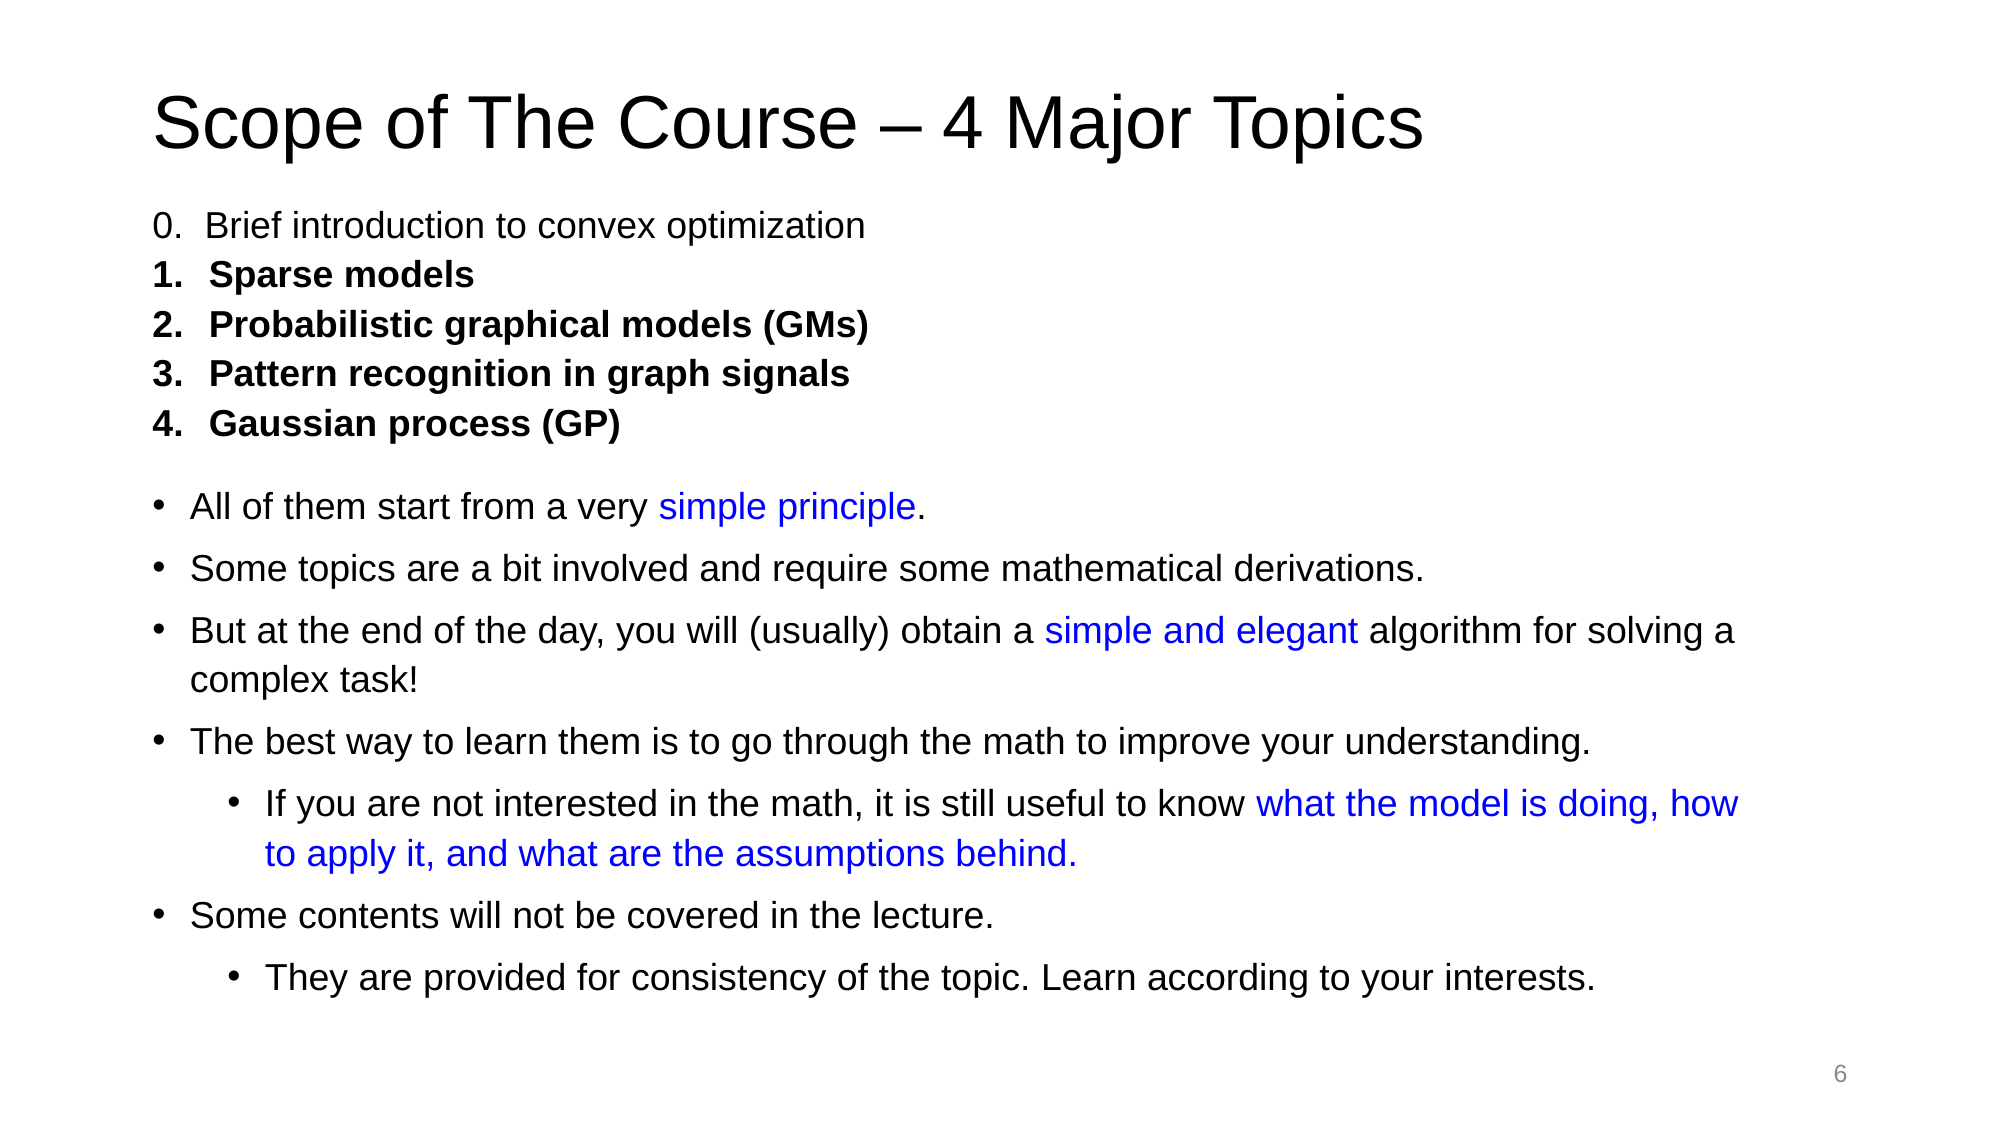

# Scope of The Course – 4 Major Topics
0.  Brief introduction to convex optimization
Sparse models
Probabilistic graphical models (GMs)
Pattern recognition in graph signals
Gaussian process (GP)
All of them start from a very simple principle.
Some topics are a bit involved and require some mathematical derivations.
But at the end of the day, you will (usually) obtain a simple and elegant algorithm for solving a complex task!
The best way to learn them is to go through the math to improve your understanding.
If you are not interested in the math, it is still useful to know what the model is doing, how to apply it, and what are the assumptions behind.
Some contents will not be covered in the lecture.
They are provided for consistency of the topic. Learn according to your interests.

6